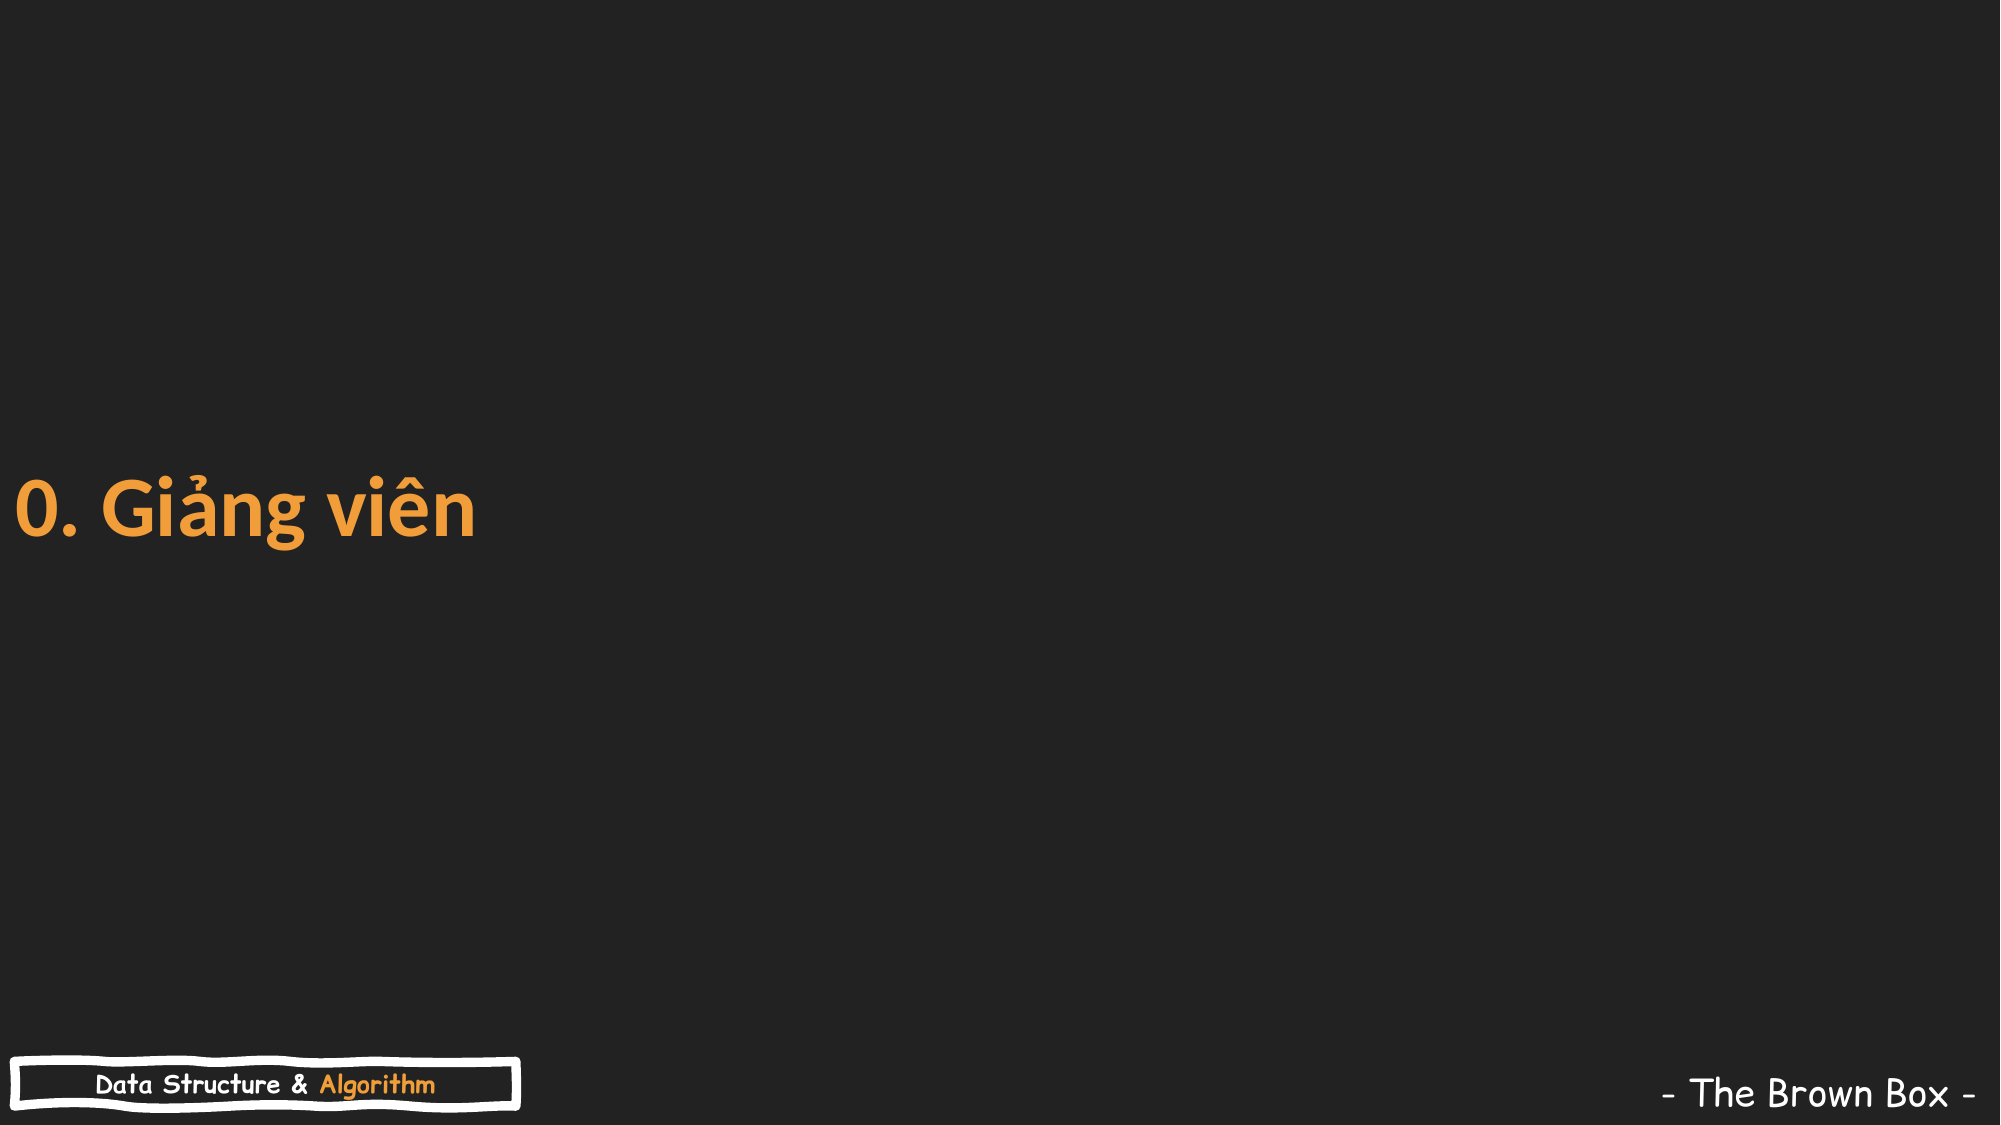

# 0. Giảng viên
Data Structure & Algorithm
- The Brown Box -